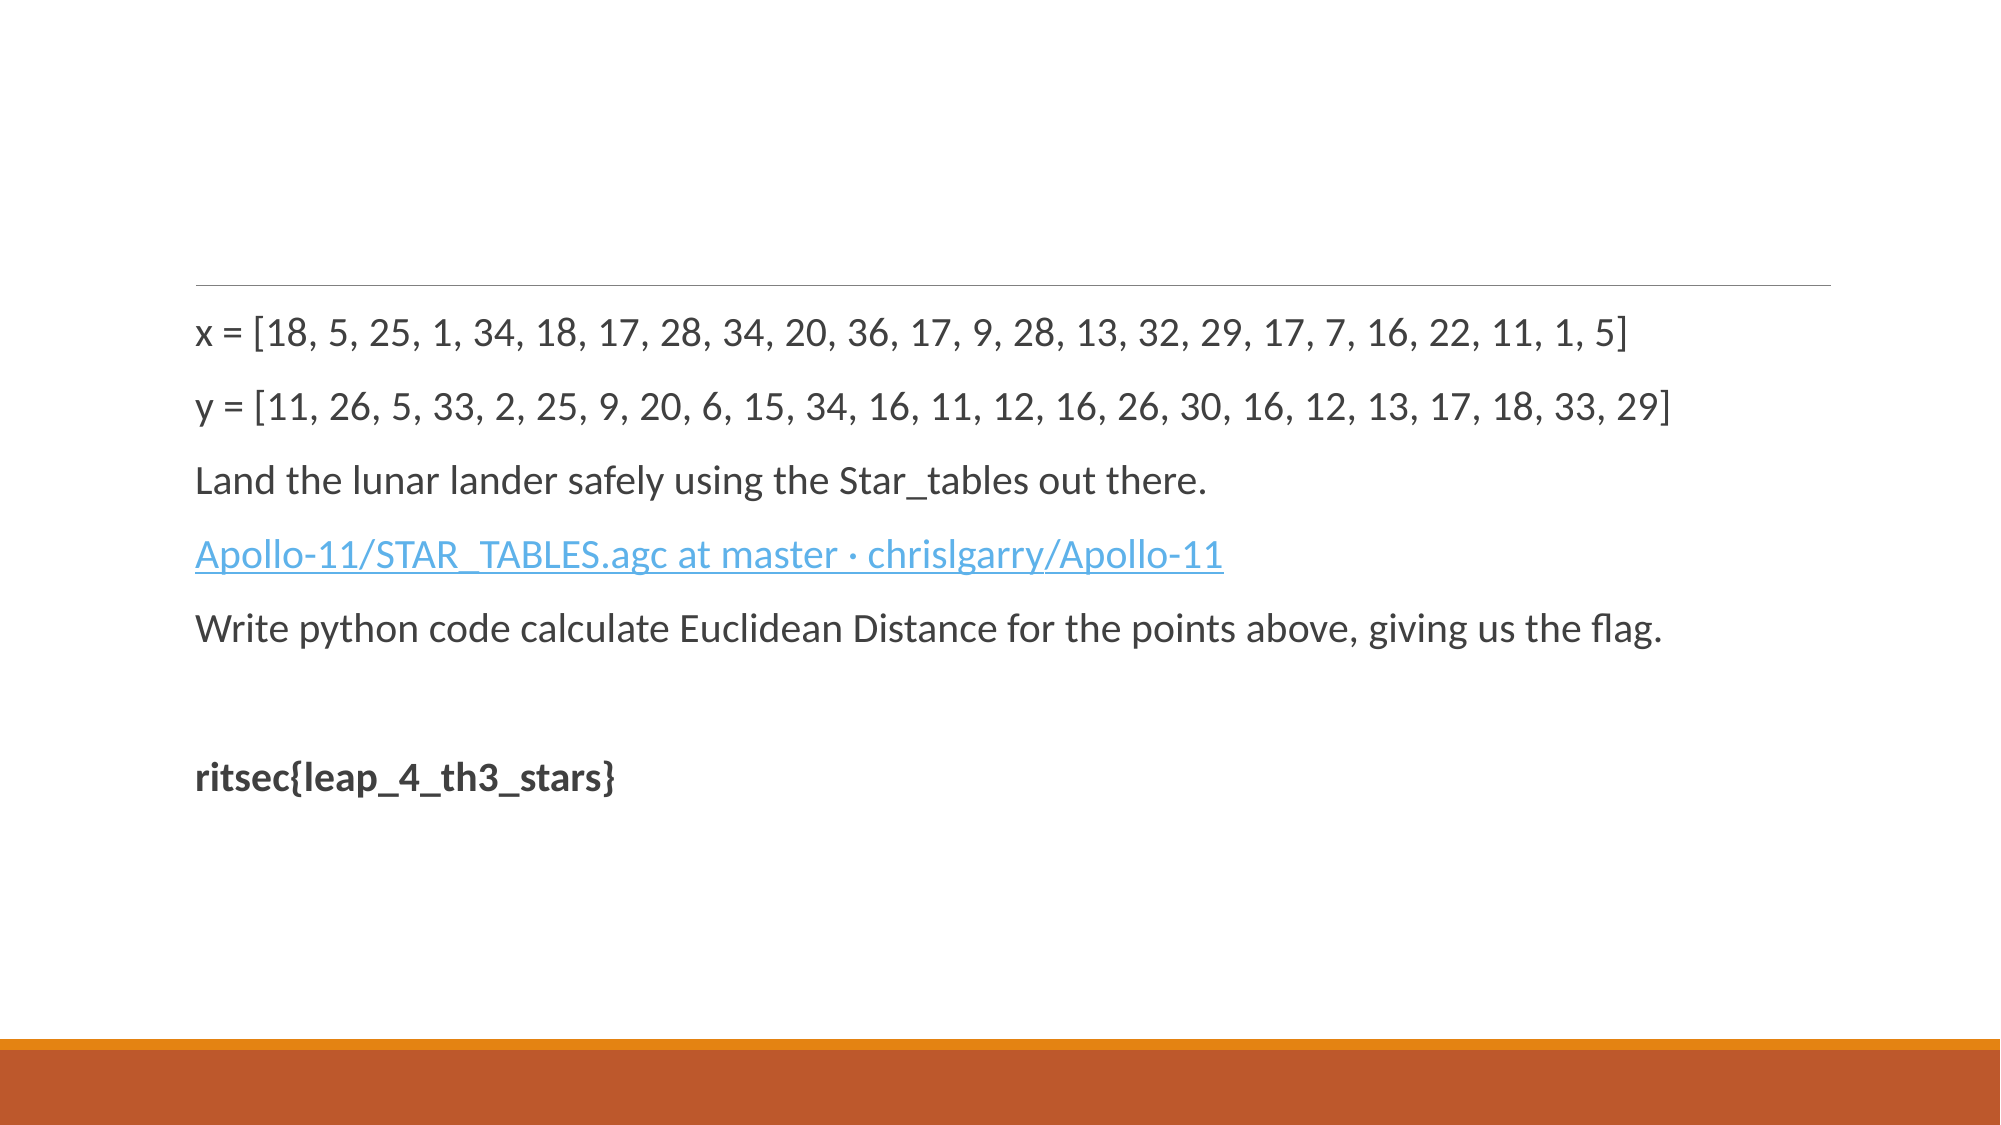

#
x = [18, 5, 25, 1, 34, 18, 17, 28, 34, 20, 36, 17, 9, 28, 13, 32, 29, 17, 7, 16, 22, 11, 1, 5]
y = [11, 26, 5, 33, 2, 25, 9, 20, 6, 15, 34, 16, 11, 12, 16, 26, 30, 16, 12, 13, 17, 18, 33, 29]
Land the lunar lander safely using the Star_tables out there.
Apollo-11/STAR_TABLES.agc at master · chrislgarry/Apollo-11
Write python code calculate Euclidean Distance for the points above, giving us the flag.

ritsec{leap_4_th3_stars}